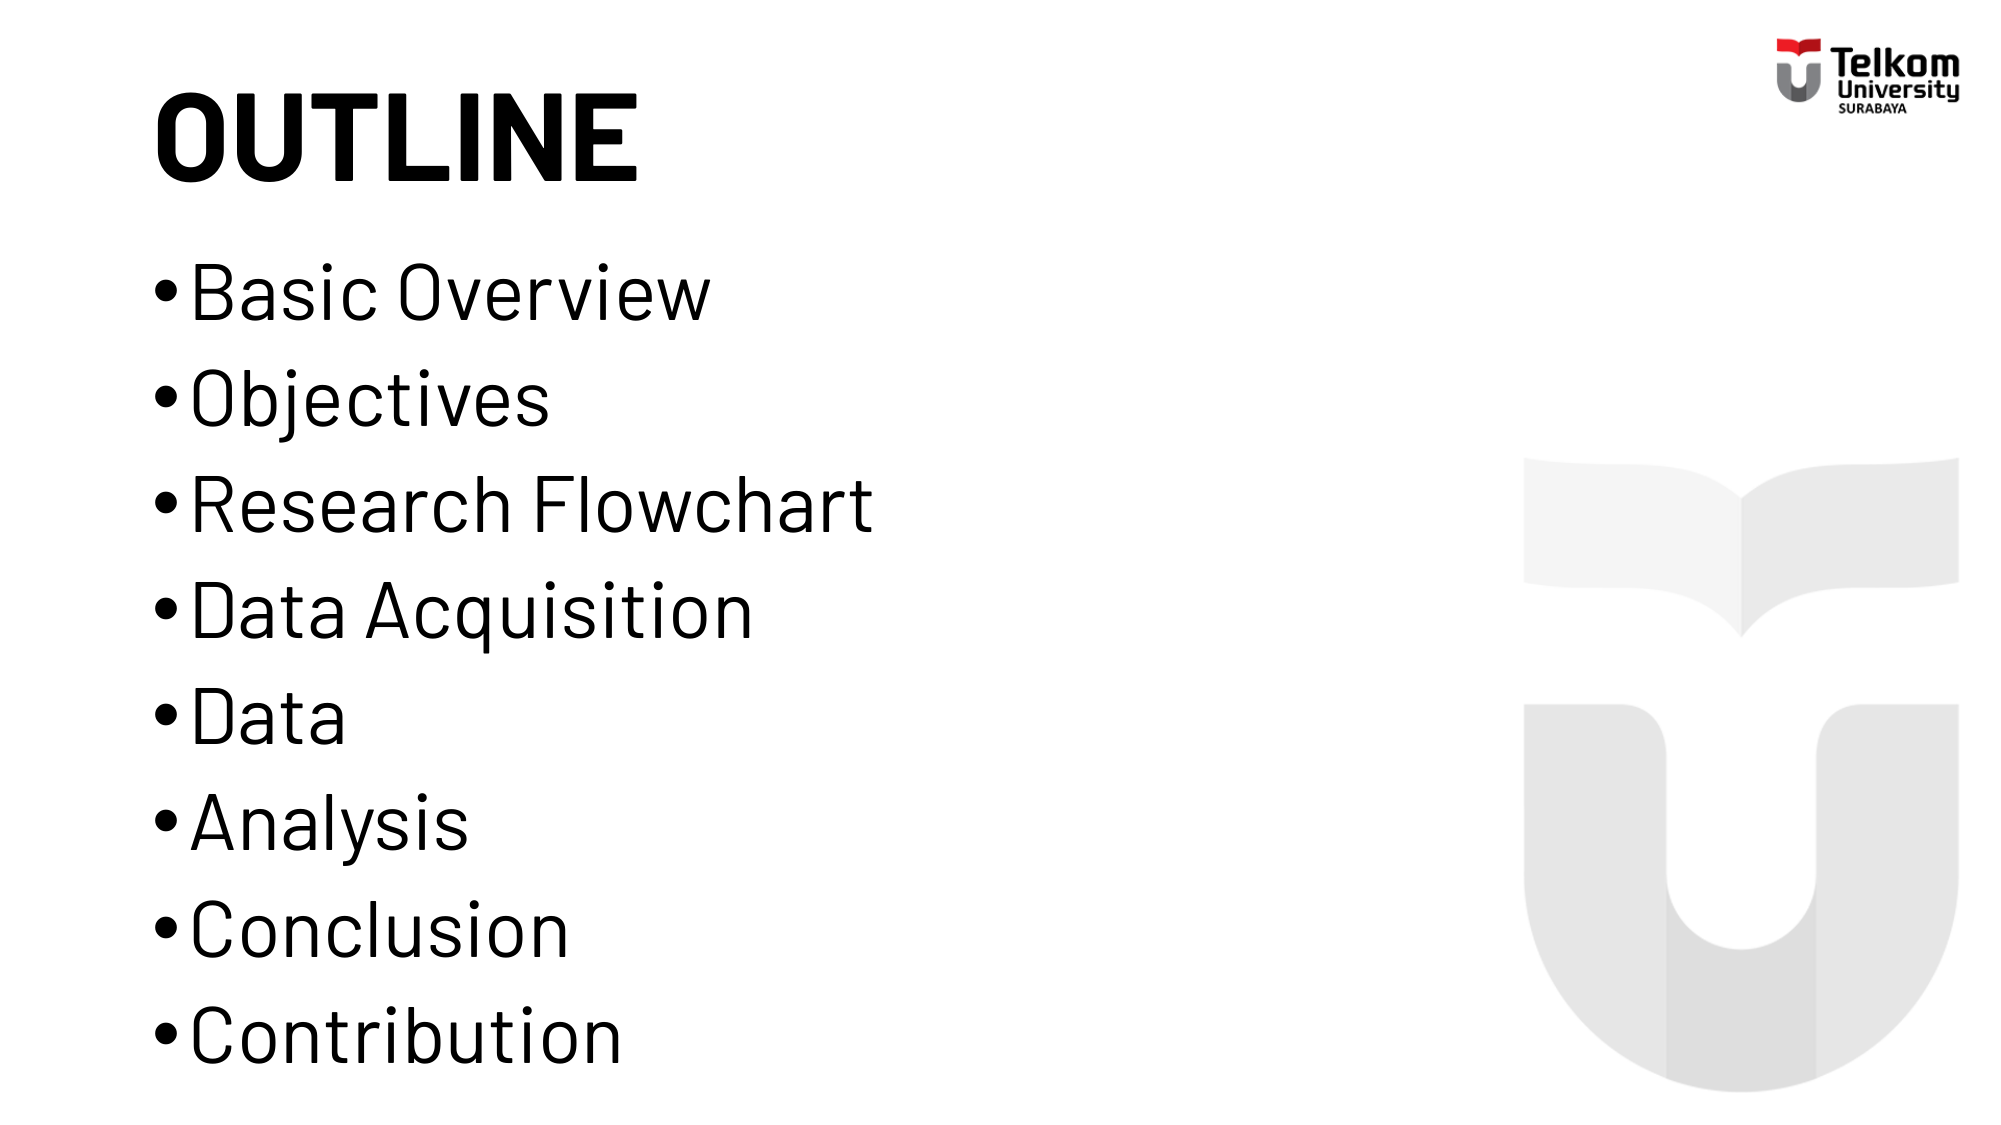

# OUTLINE
Basic Overview
Objectives
Research Flowchart
Data Acquisition
Data
Analysis
Conclusion
Contribution